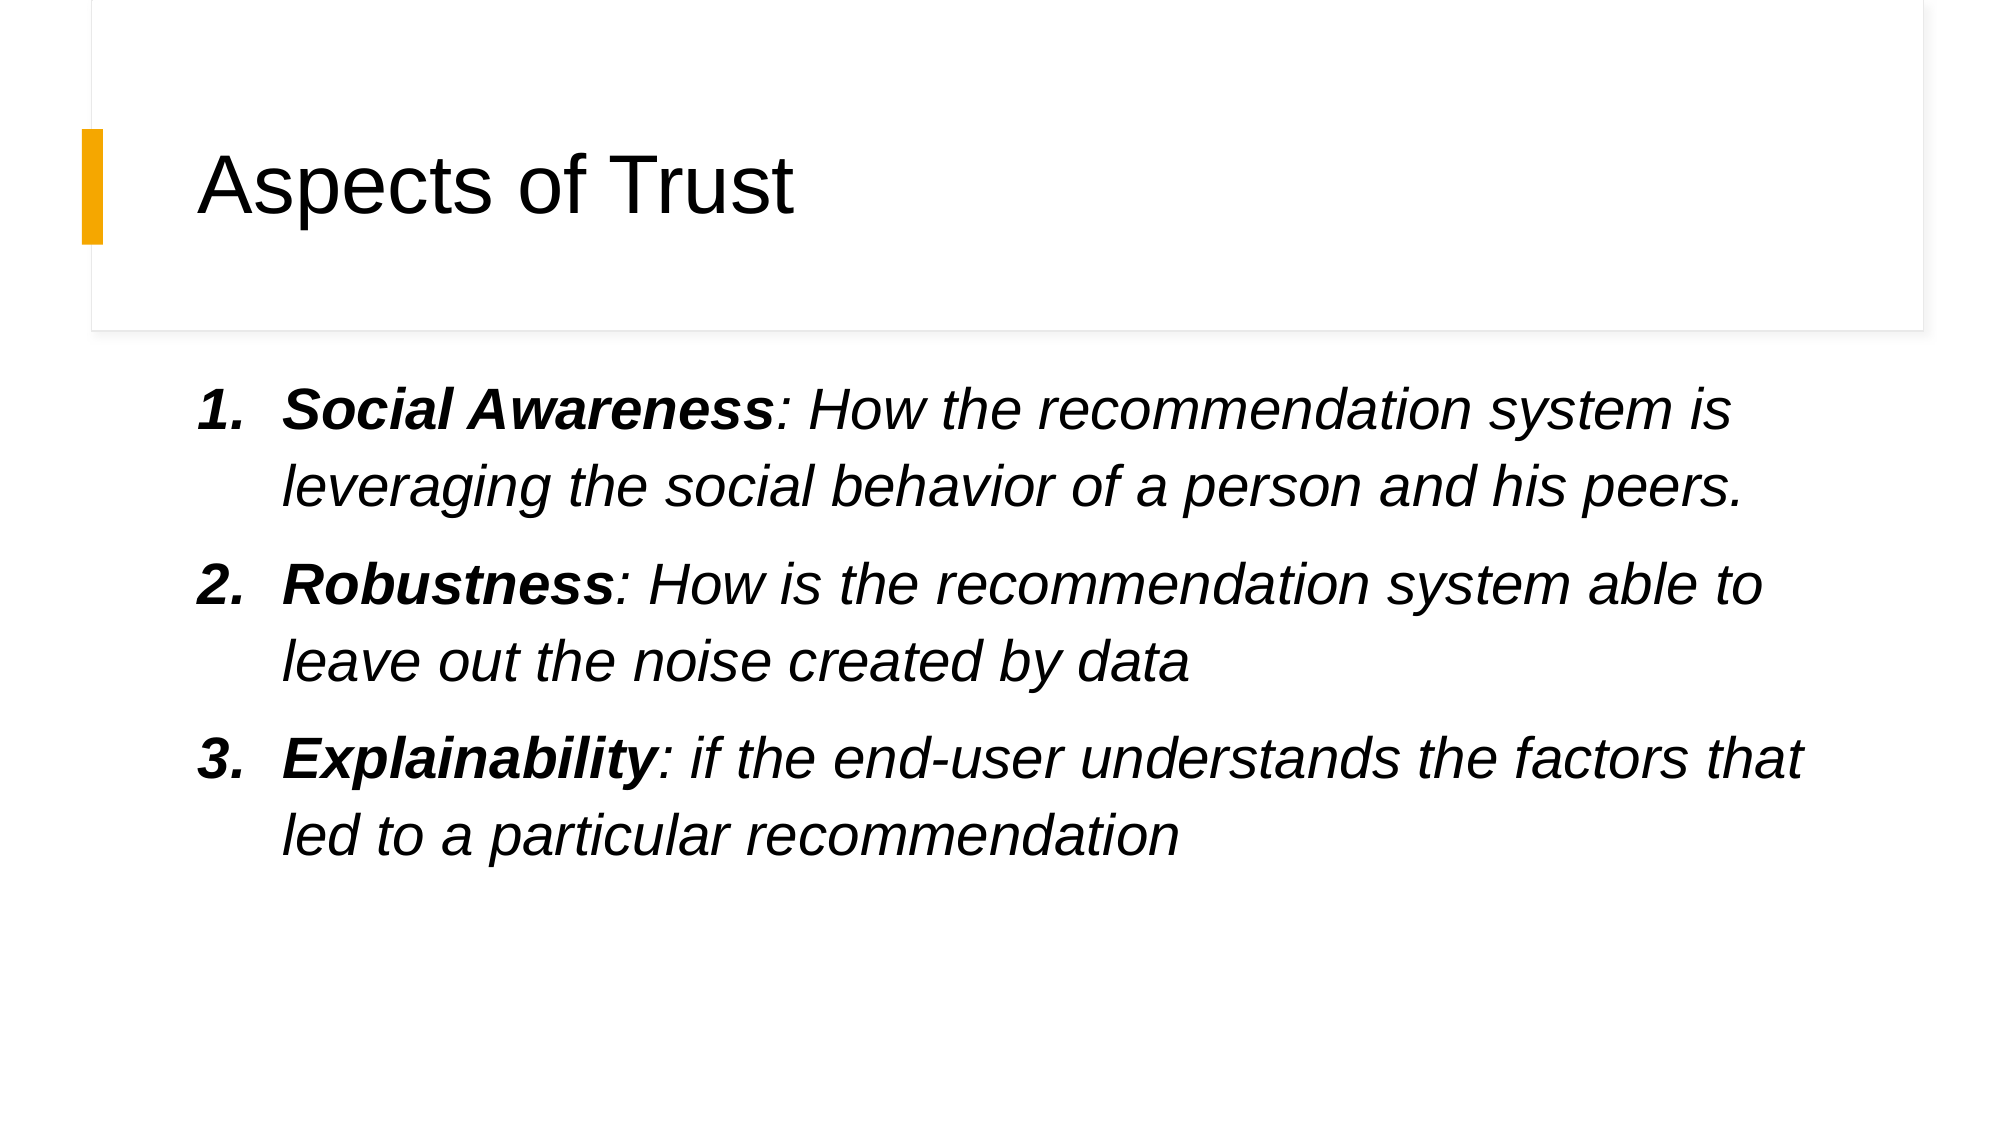

# Aspects of Trust
Social Awareness: How the recommendation system is leveraging the social behavior of a person and his peers.
Robustness: How is the recommendation system able to leave out the noise created by data
Explainability: if the end-user understands the factors that led to a particular recommendation